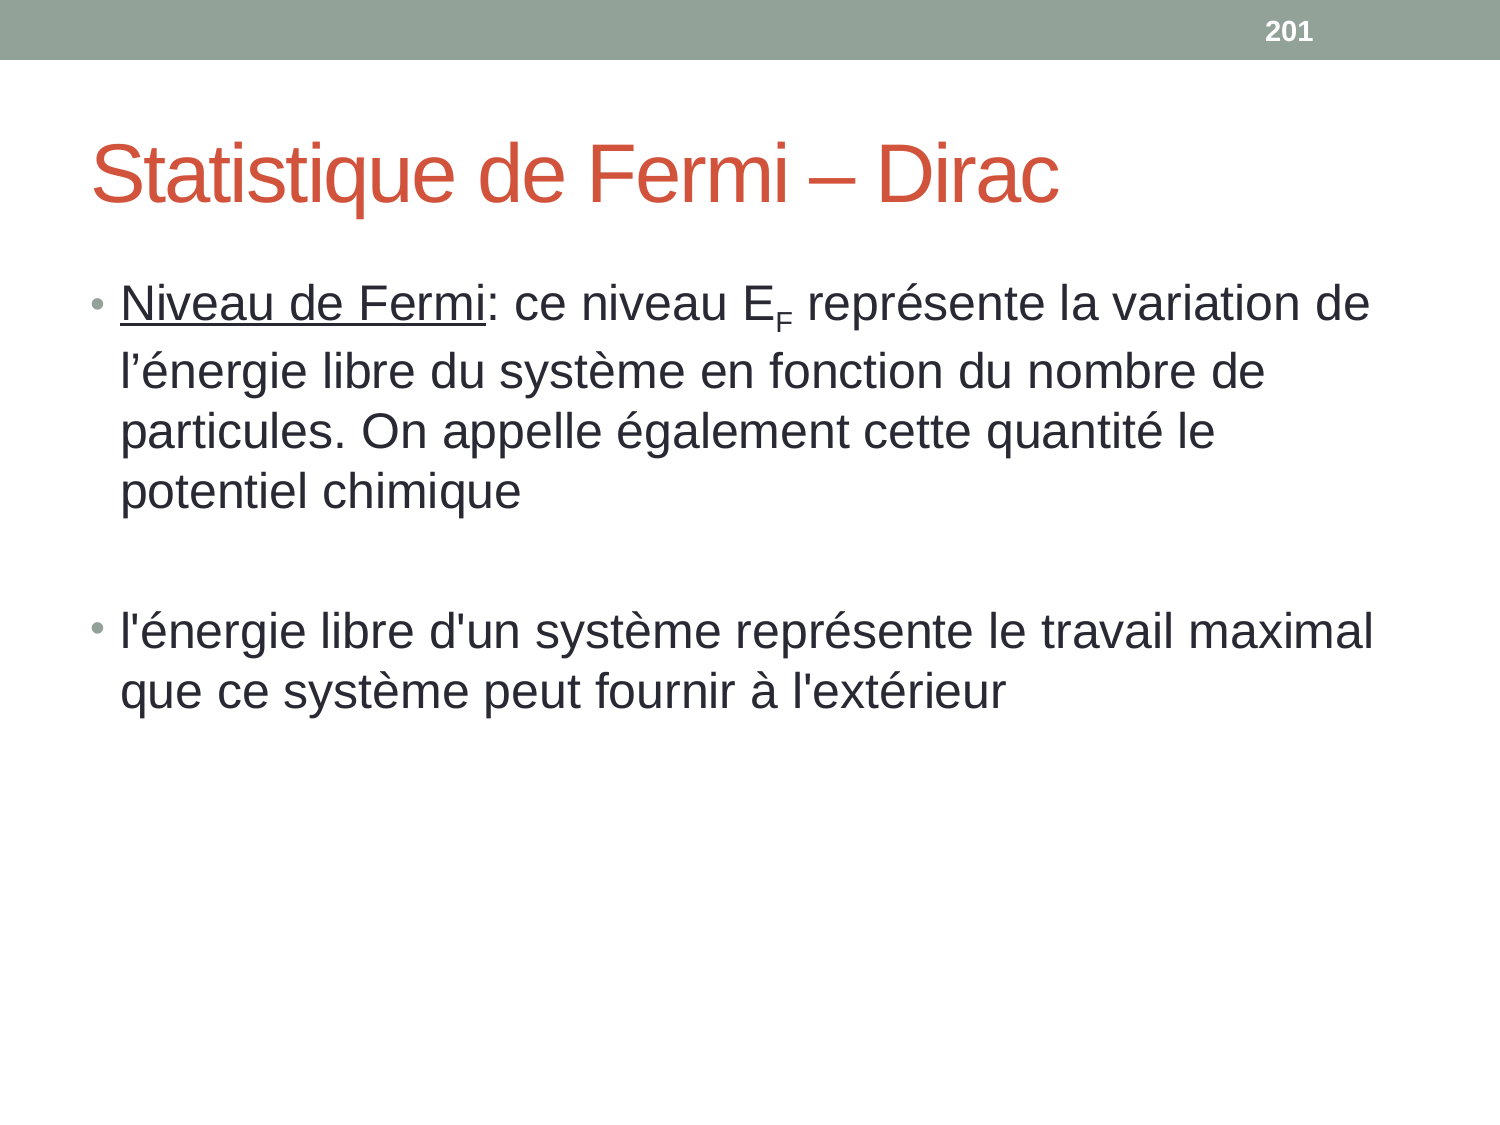

201
# Statistique de Fermi – Dirac
Niveau de Fermi: ce niveau EF représente la variation de l’énergie libre du système en fonction du nombre de particules. On appelle également cette quantité le potentiel chimique

l'énergie libre d'un système représente le travail maximal que ce système peut fournir à l'extérieur